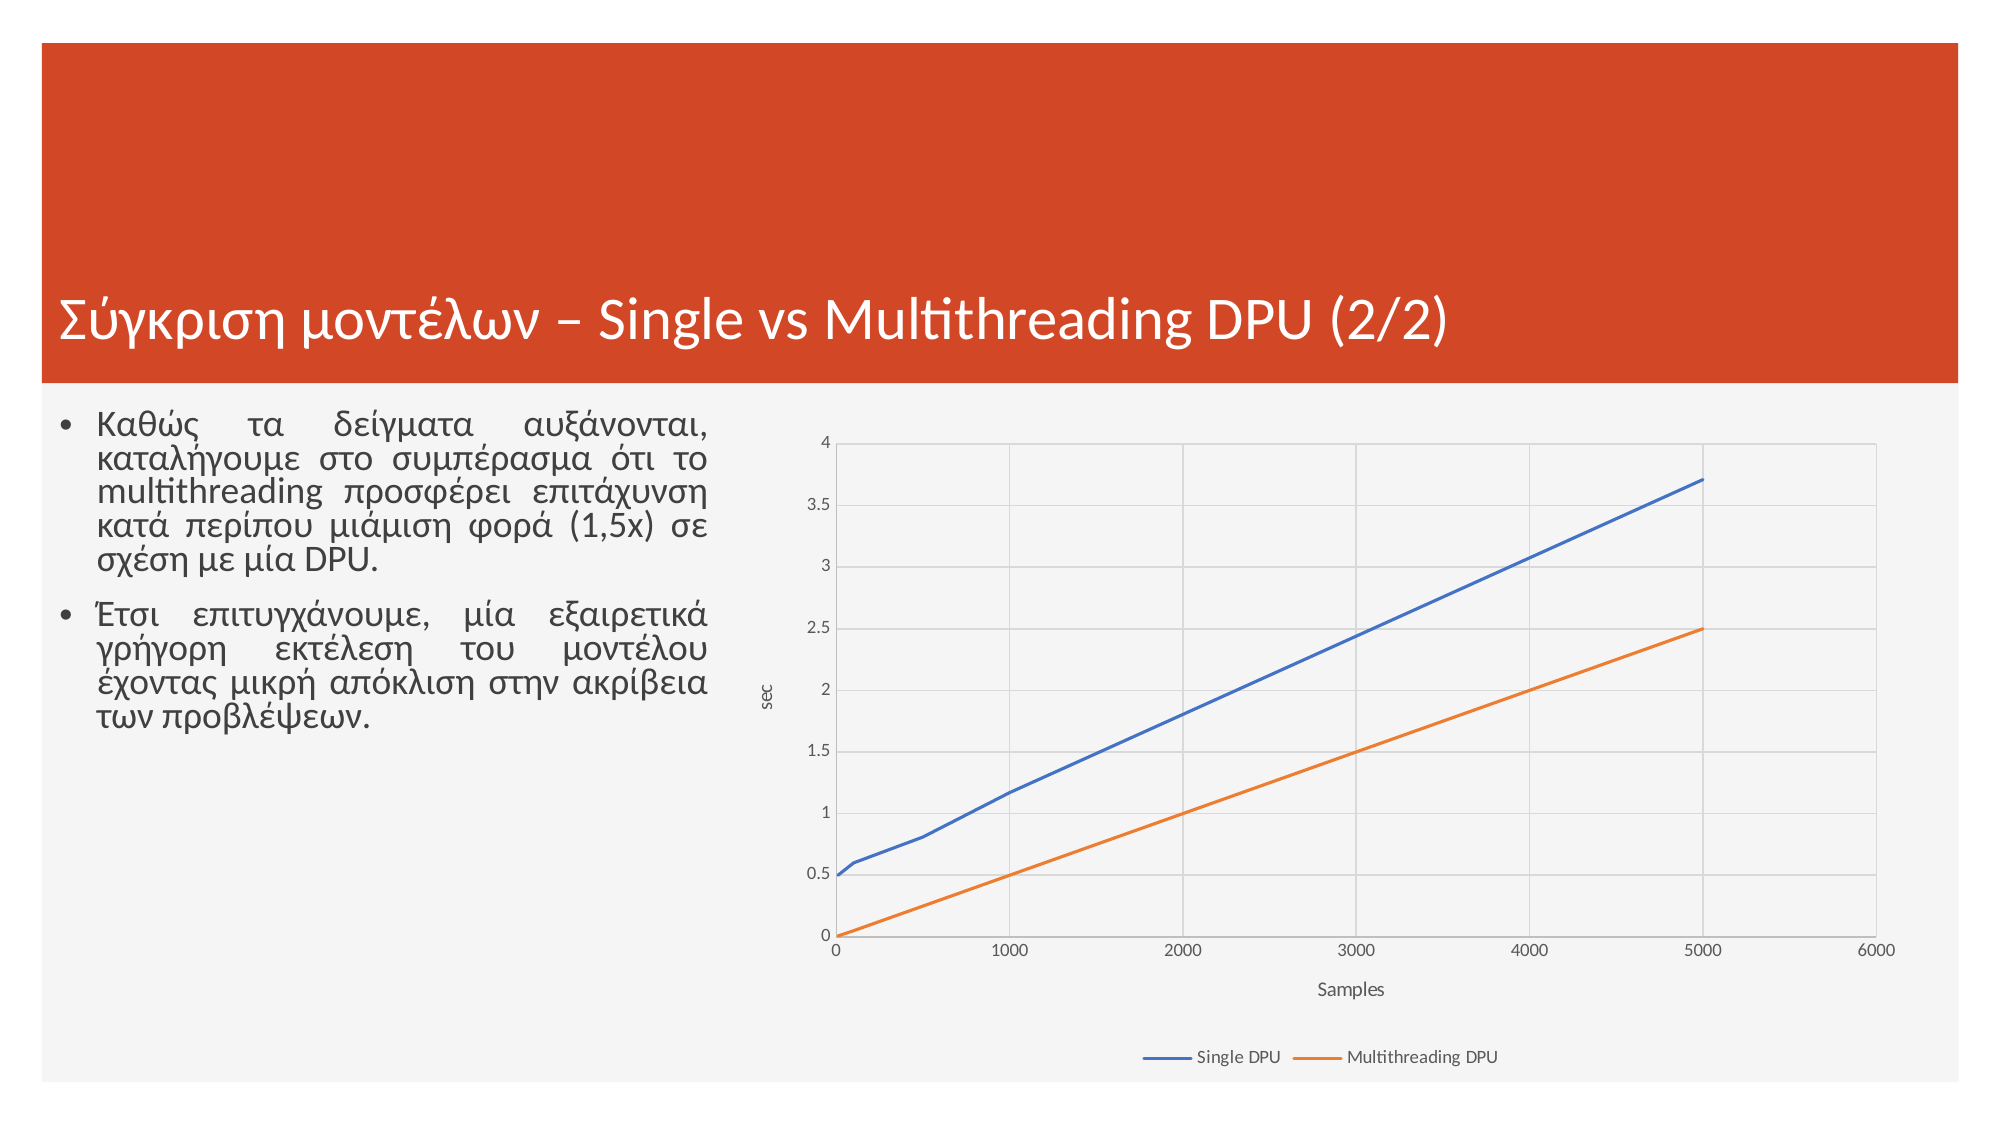

# Σύγκριση μοντέλων – Single vs Multithreading DPU (2/2)
Καθώς τα δείγματα αυξάνονται, καταλήγουμε στο συμπέρασμα ότι το multithreading προσφέρει επιτάχυνση κατά περίπου μιάμιση φορά (1,5x) σε σχέση με μία DPU.
Έτσι επιτυγχάνουμε, μία εξαιρετικά γρήγορη εκτέλεση του μοντέλου έχοντας μικρή απόκλιση στην ακρίβεια των προβλέψεων.

### Chart

| Category | Single DPU | Multithreading DPU |
|---|---|---|